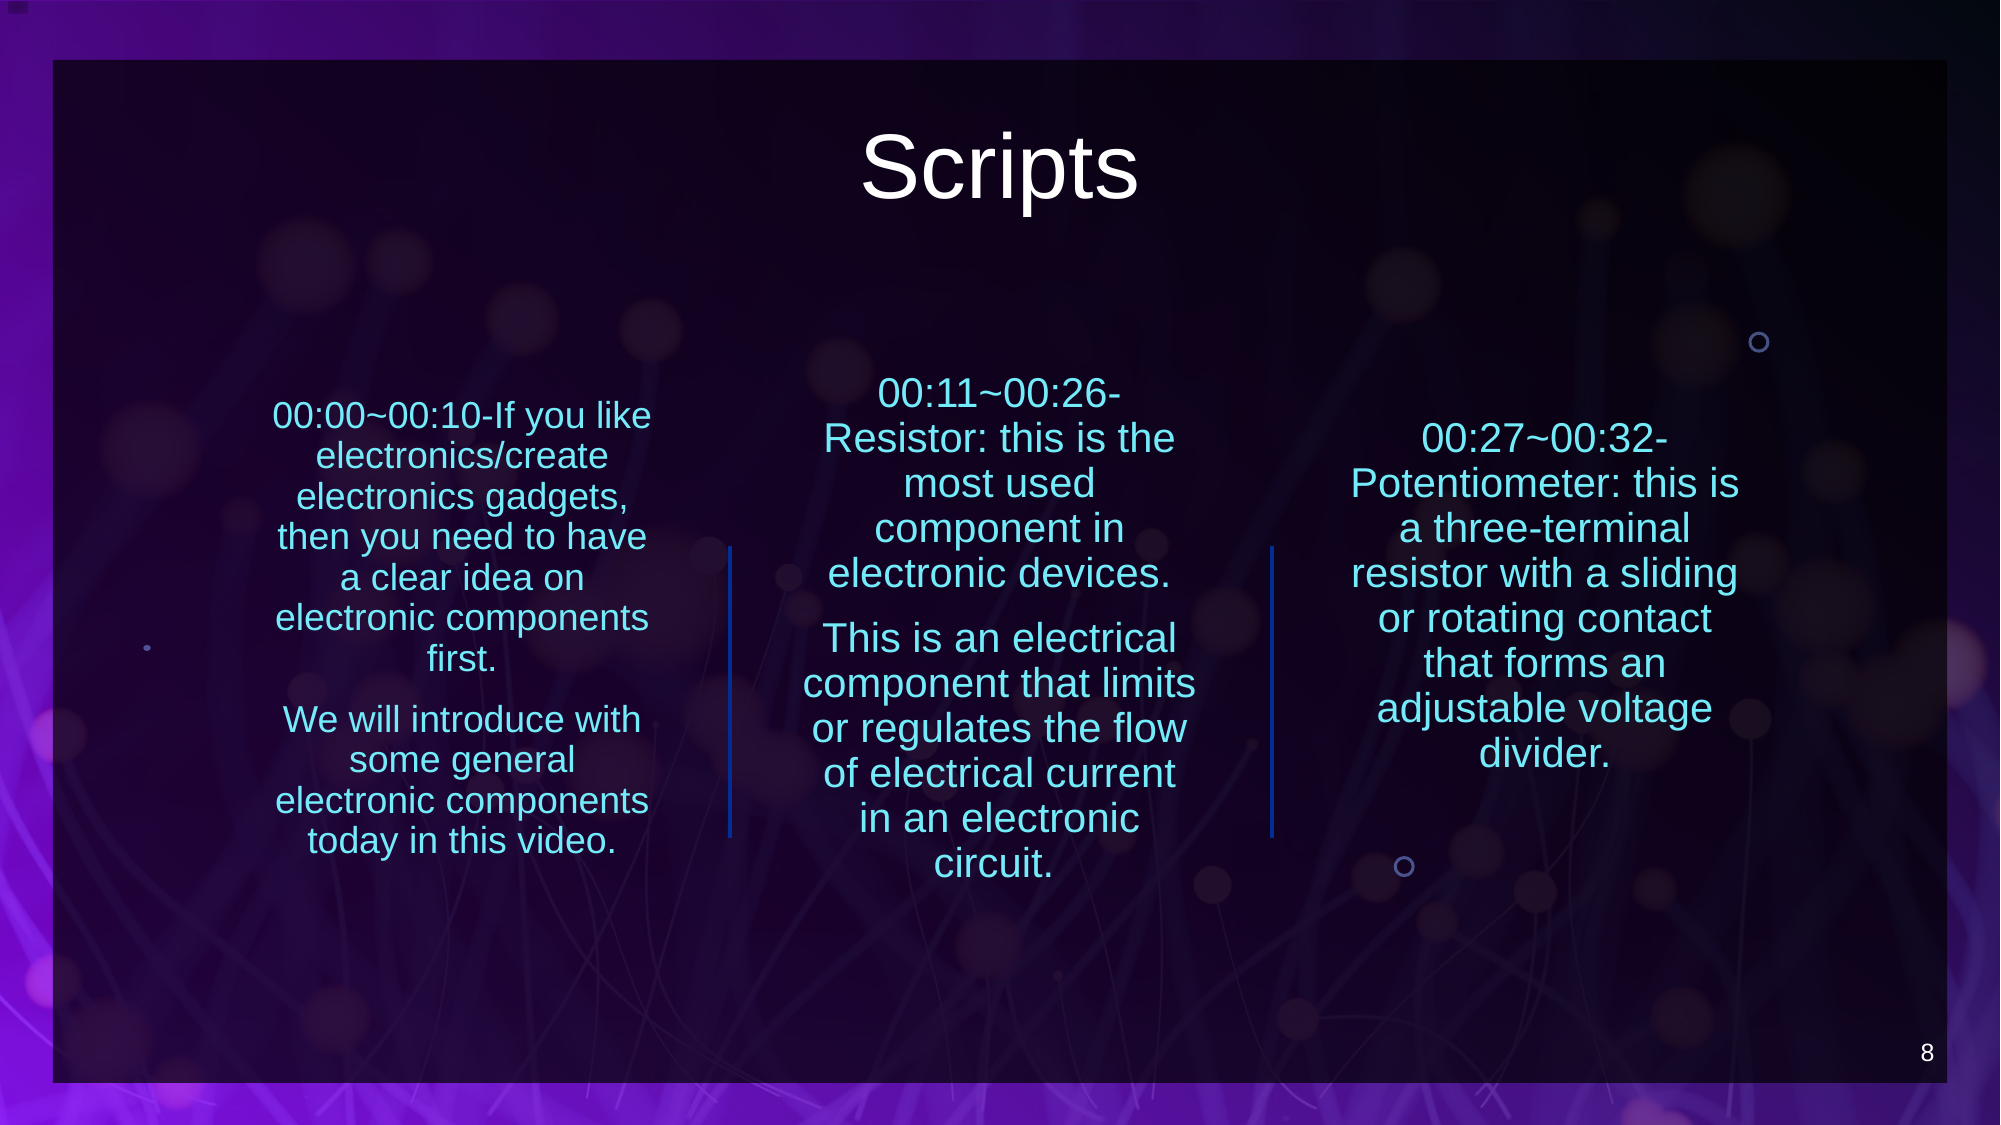

# Scripts
00:00~00:10-If you like electronics/create electronics gadgets, then you need to have a clear idea on electronic components first.
We will introduce with some general electronic components today in this video.
00:11~00:26-Resistor: this is the most used component in electronic devices.
This is an electrical component that limits or regulates the flow of electrical current in an electronic circuit.
00:27~00:32-Potentiometer: this is a three-terminal resistor with a sliding or rotating contact that forms an adjustable voltage divider.

8